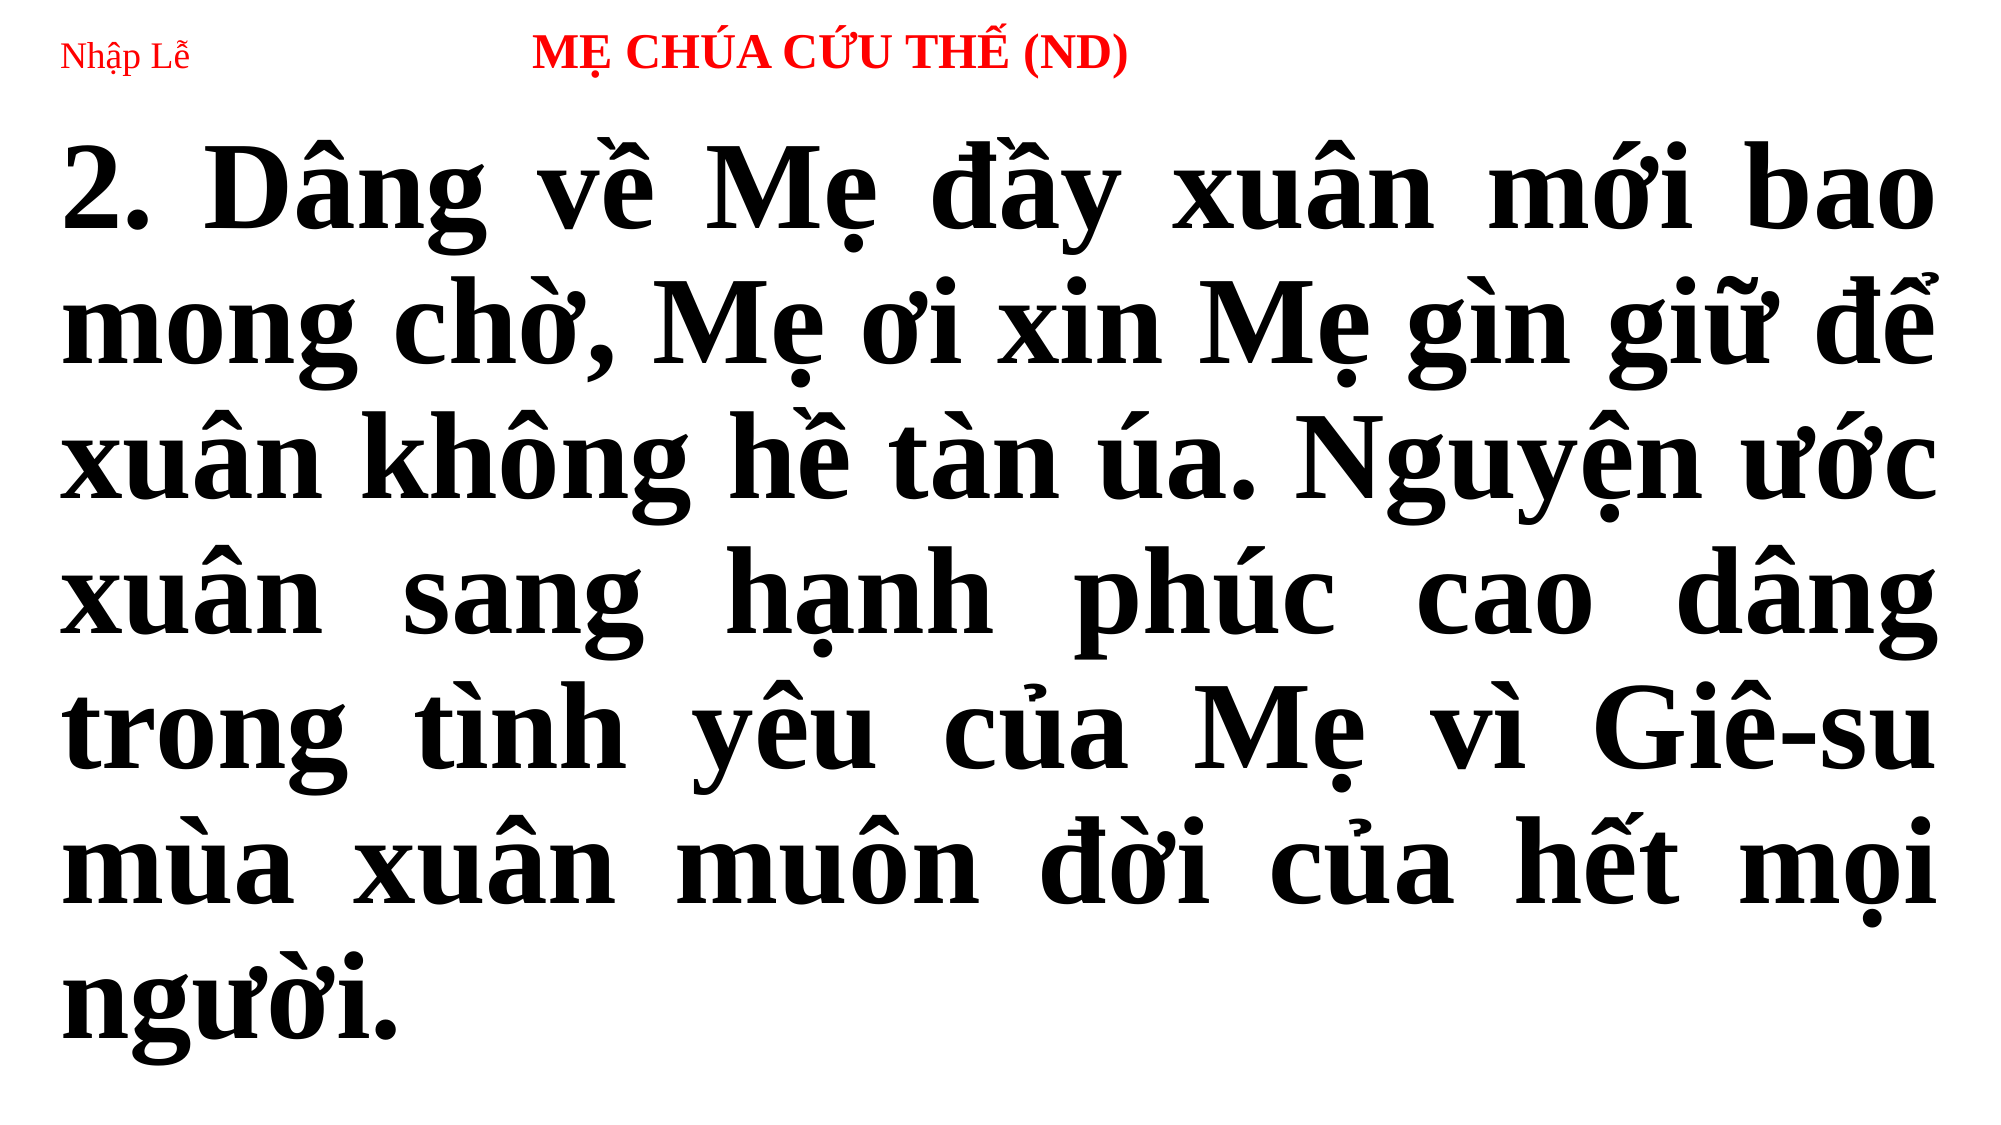

# Nhập Lễ                                    MẸ CHÚA CỨU THẾ (ND)
2. Dâng về Mẹ đầy xuân mới bao mong chờ, Mẹ ơi xin Mẹ gìn giữ để xuân không hề tàn úa. Nguyện ước xuân sang hạnh phúc cao dâng trong tình yêu của Mẹ vì Giê-su mùa xuân muôn đời của hết mọi người.